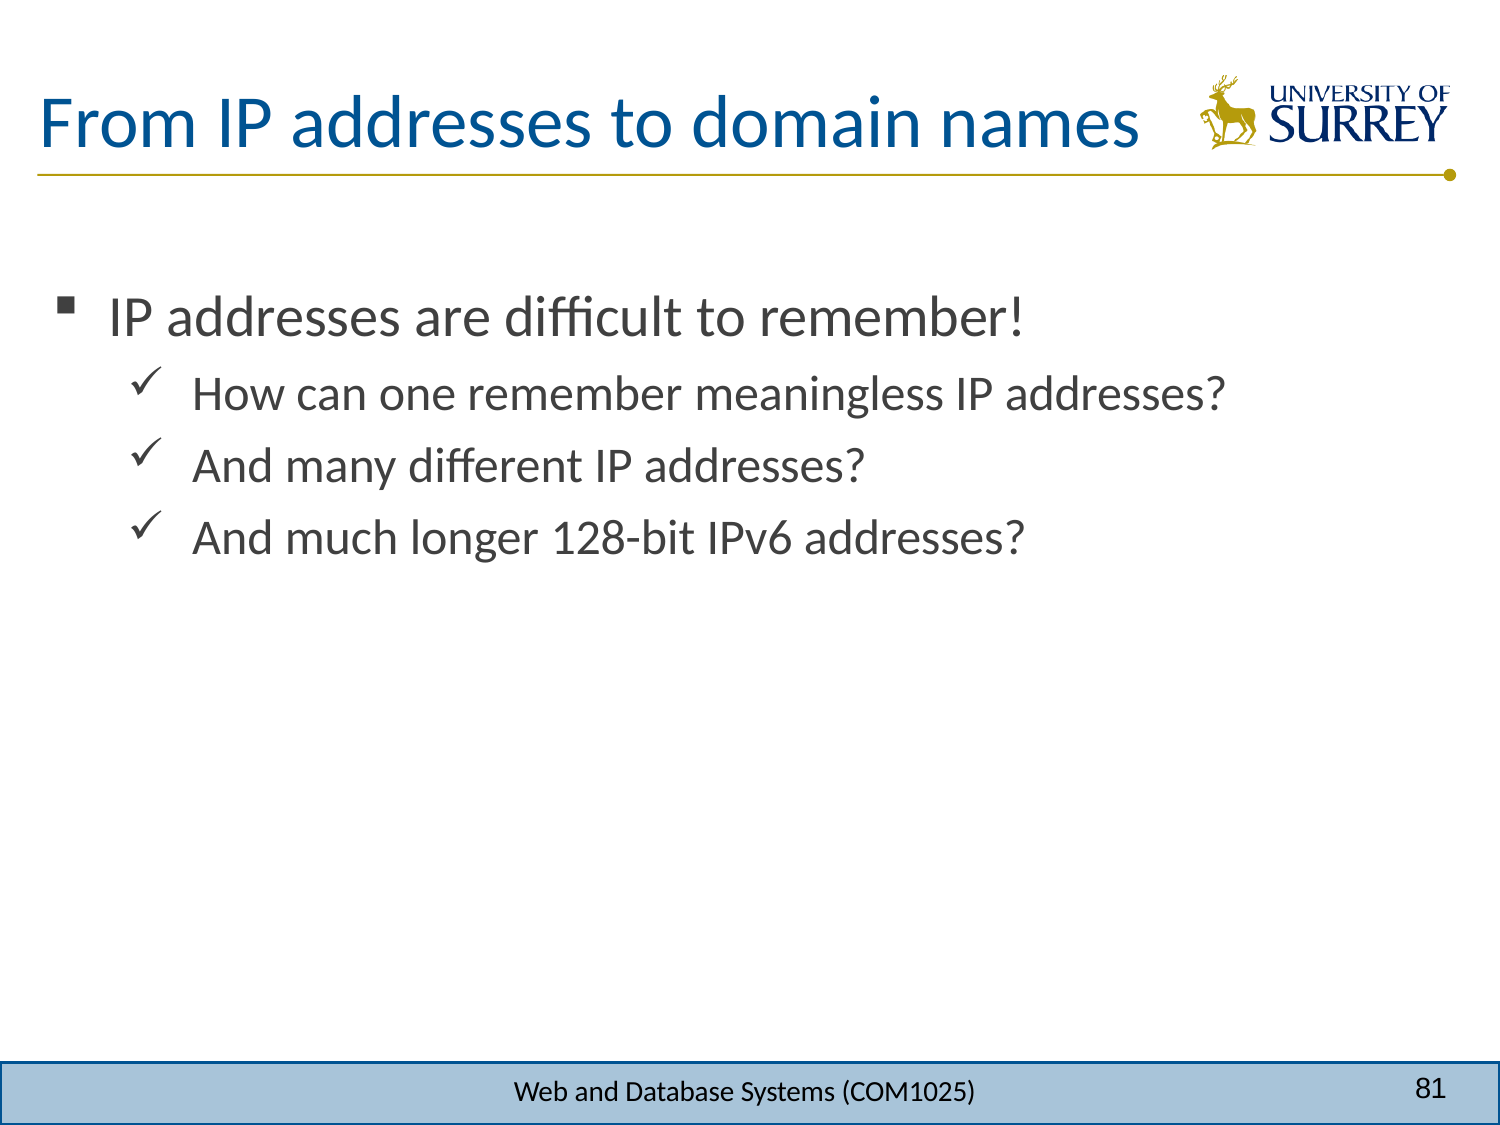

# From IP addresses to domain names
IP addresses are difficult to remember!
How can one remember meaningless IP addresses?
And many different IP addresses?
And much longer 128-bit IPv6 addresses?
81
Web and Database Systems (COM1025)